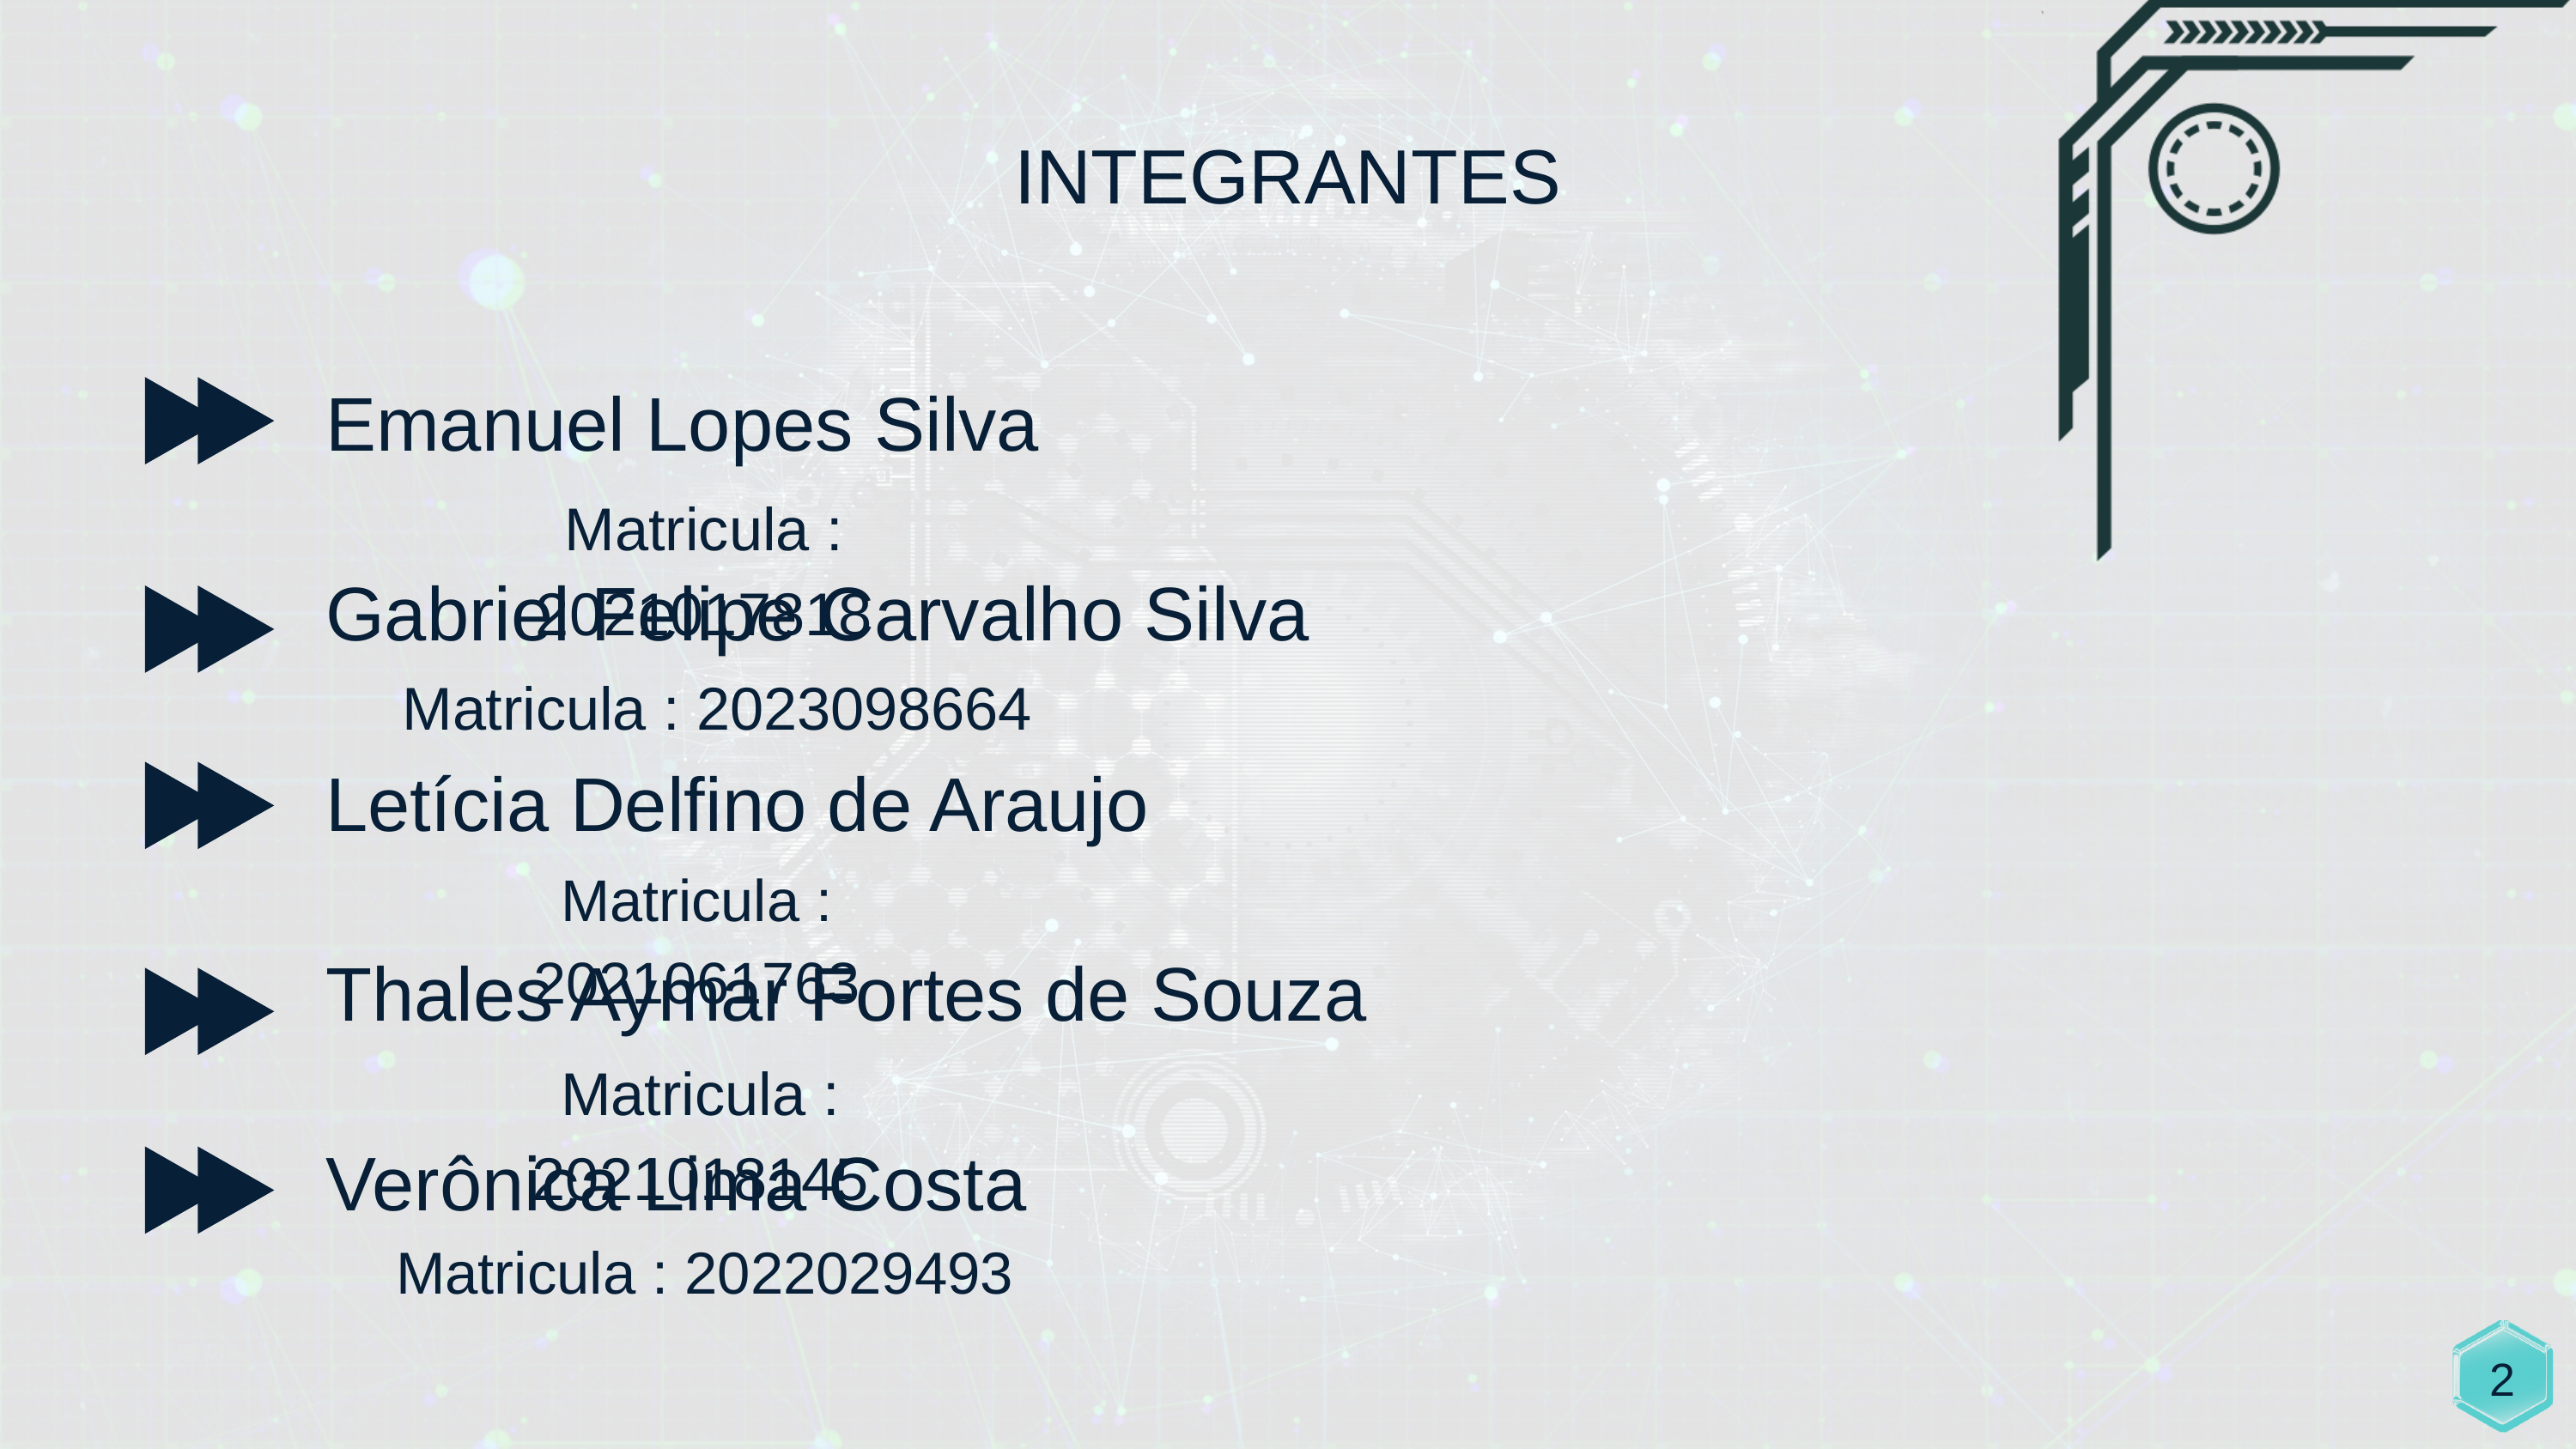

INTEGRANTES
Emanuel Lopes Silva

Gabriel Felipe Carvalho Silva

Letícia Delfino de Araujo

Thales Aymar Fortes de Souza

Verônica Lima Costa

Matricula : 2021017818

Matricula : 2023098664

Matricula : 2021061763

Matricula : 2021018145

Matricula : 2022029493

2